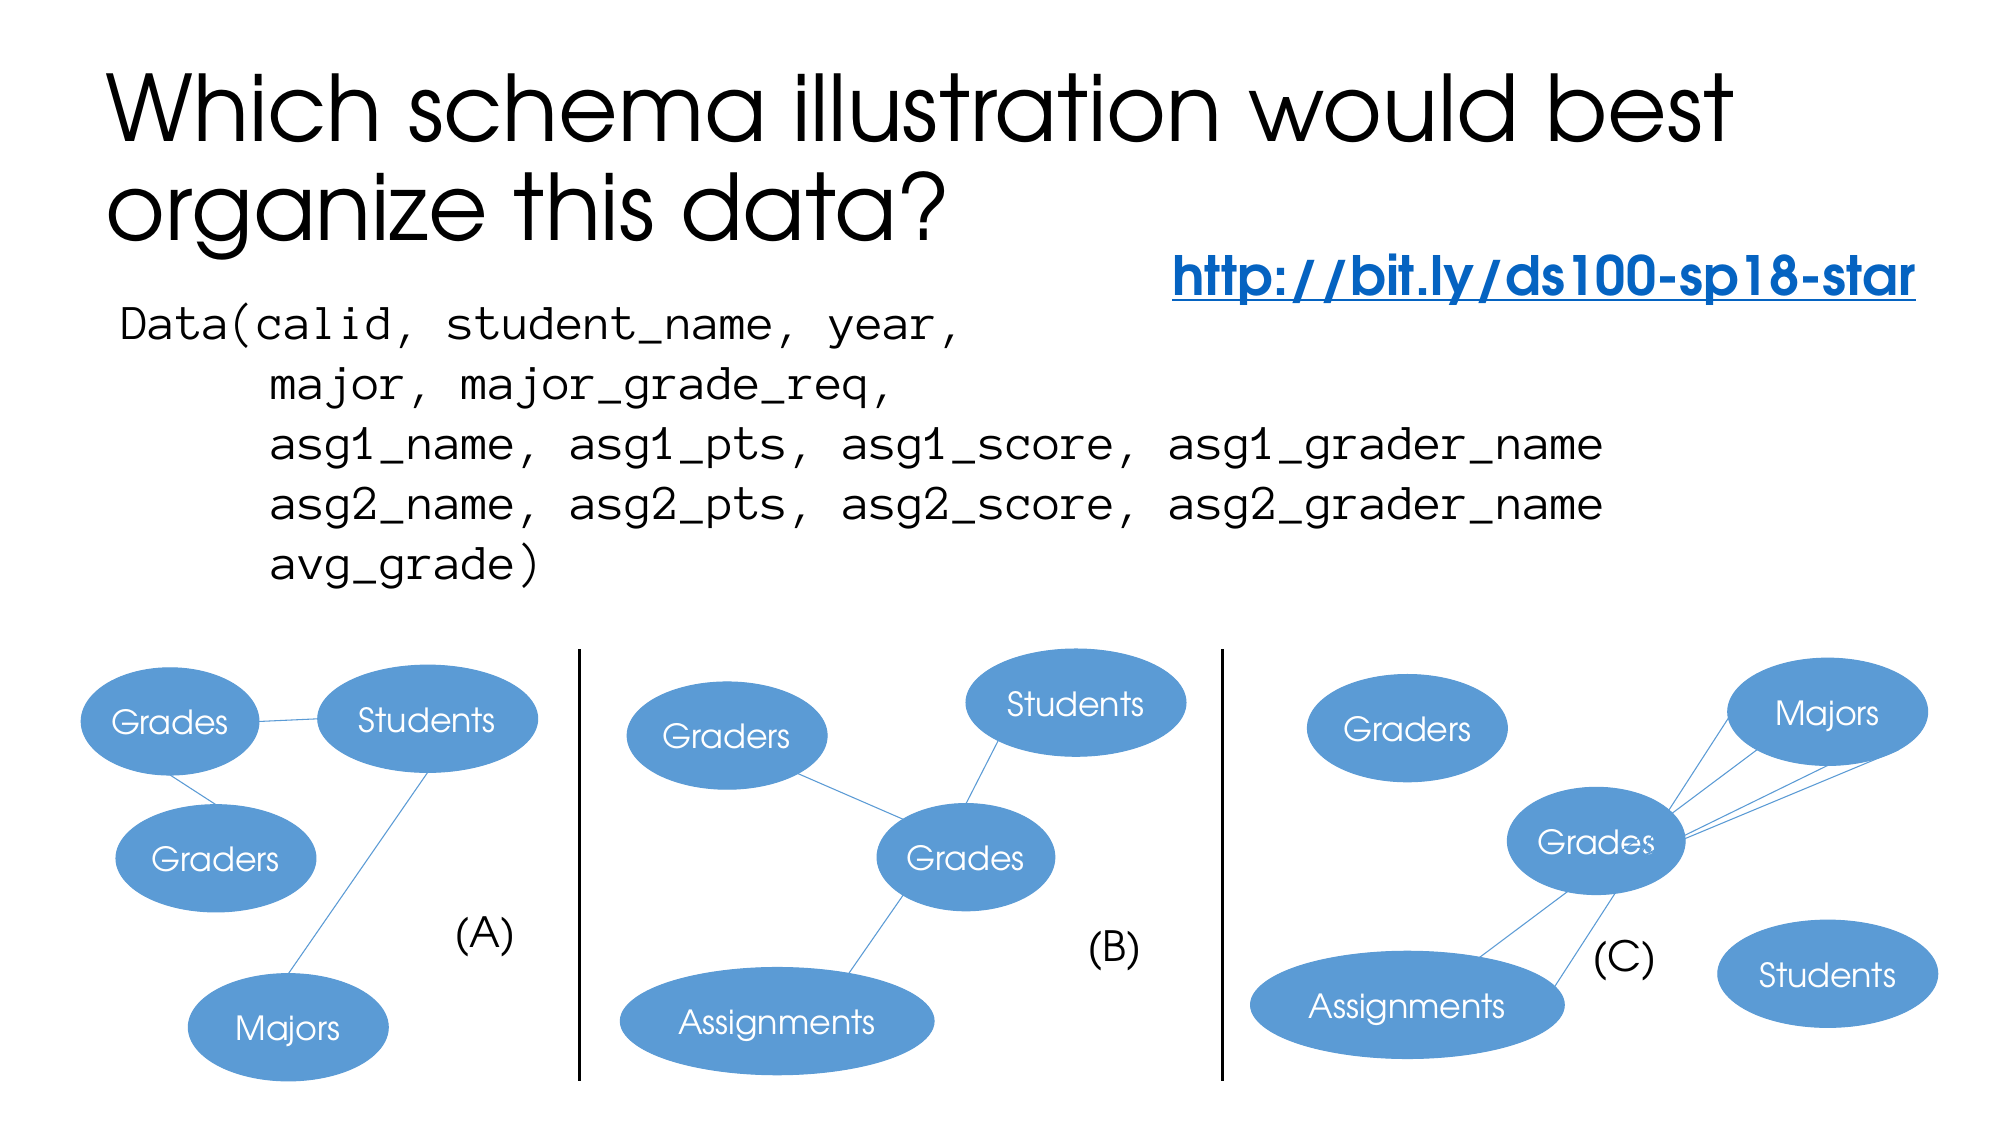

# Which schema illustration would best organize this data?
http://bit.ly/ds100-sp18-star
Data(calid, student_name, year,
	major, major_grade_req,
	asg1_name, asg1_pts, asg1_score, asg1_grader_name
	asg2_name, asg2_pts, asg2_score, asg2_grader_name
	avg_grade)
Students
Graders
Grades
Assignments
Majors
Graders
Grades
Students
Assignments
Students
Grades
Graders
(A)
(B)
(C)
Majors